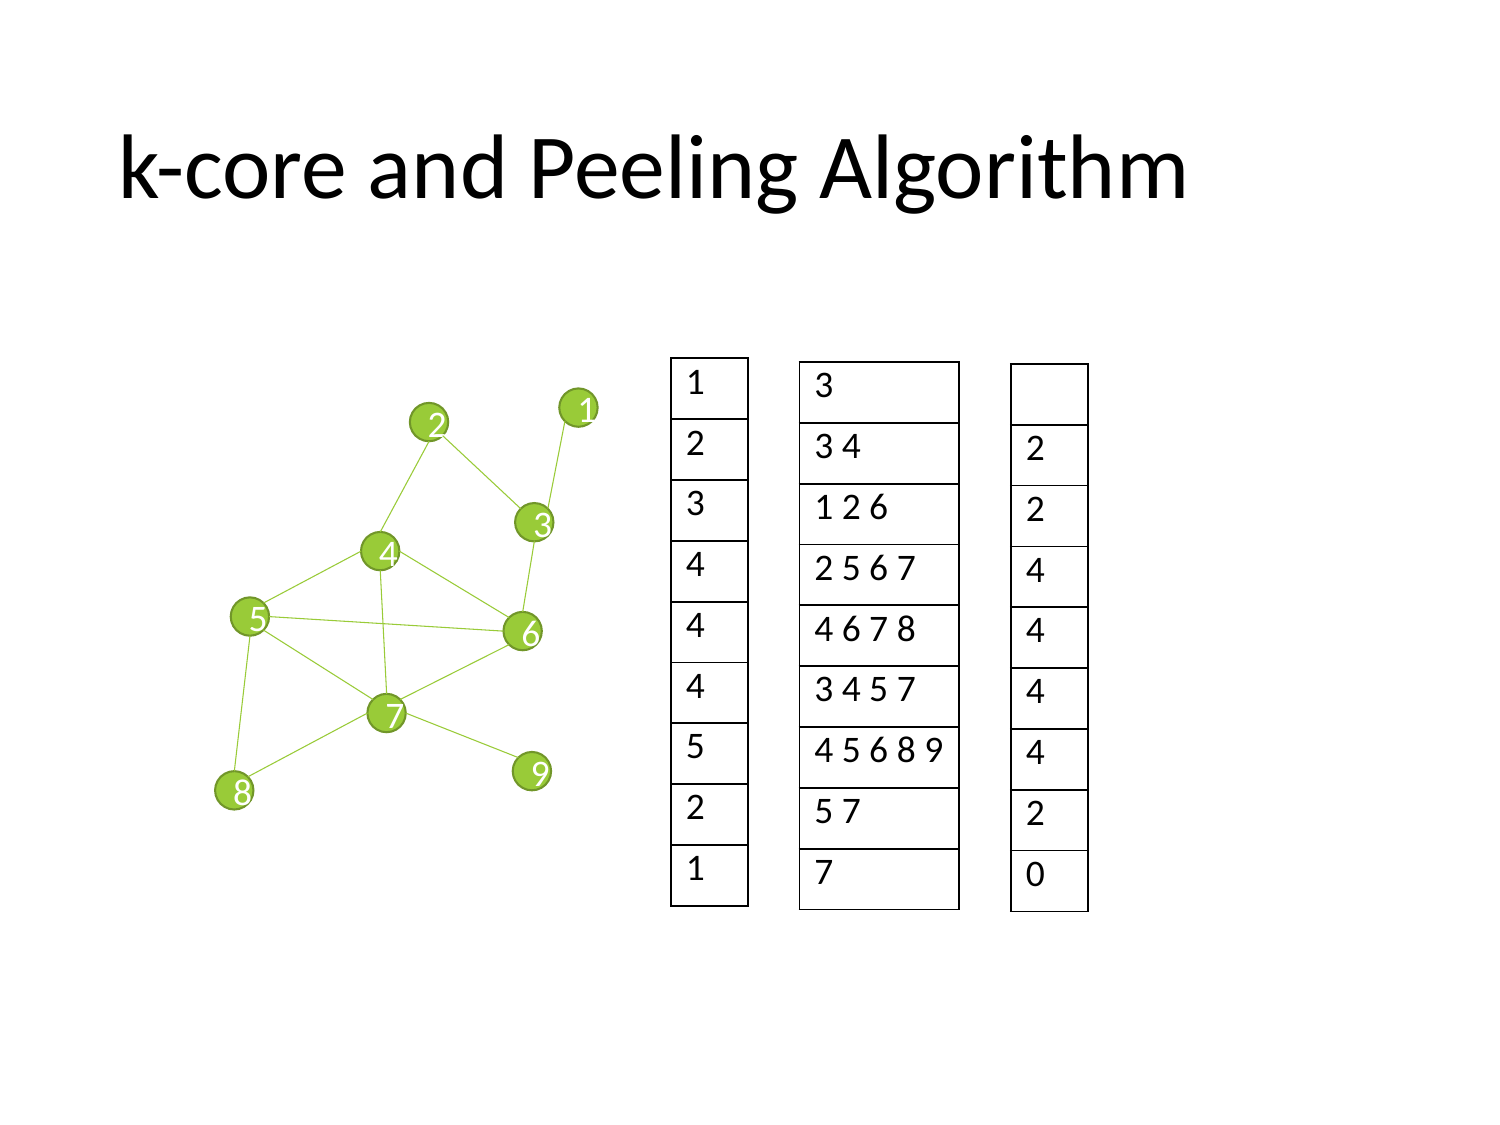

# k-core and Peeling Algorithm
| 1 |
| --- |
| 2 |
| 3 |
| 4 |
| 4 |
| 4 |
| 5 |
| 2 |
| 1 |
| 3 |
| --- |
| 3 4 |
| 1 2 6 |
| 2 5 6 7 |
| 4 6 7 8 |
| 3 4 5 7 |
| 4 5 6 8 9 |
| 5 7 |
| 7 |
|  |
| --- |
| 2 |
| 2 |
| 4 |
| 4 |
| 4 |
| 4 |
| 2 |
| 0 |
1
2
3
4
5
6
7
9
8